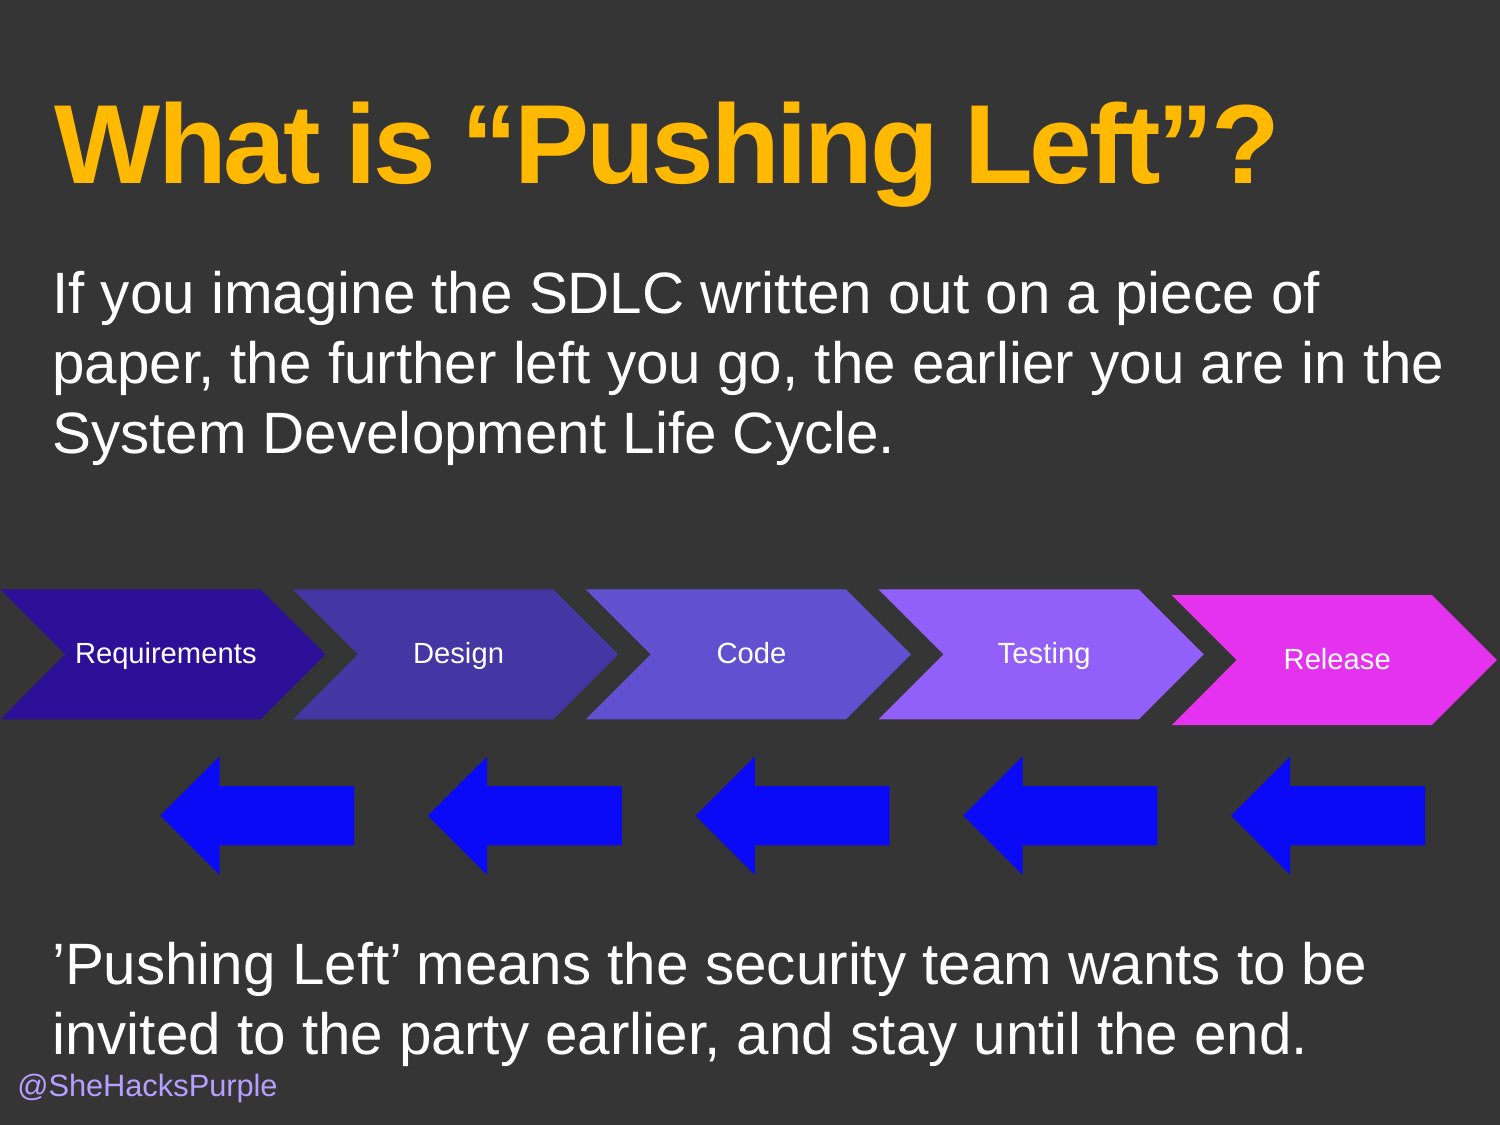

What is “Pushing Left”?
If you imagine the SDLC written out on a piece of paper, the further left you go, the earlier you are in the System Development Life Cycle.
Requirements
Design
Code
Testing
Release

’Pushing Left’ means the security team wants to be invited to the party earlier, and stay until the end.